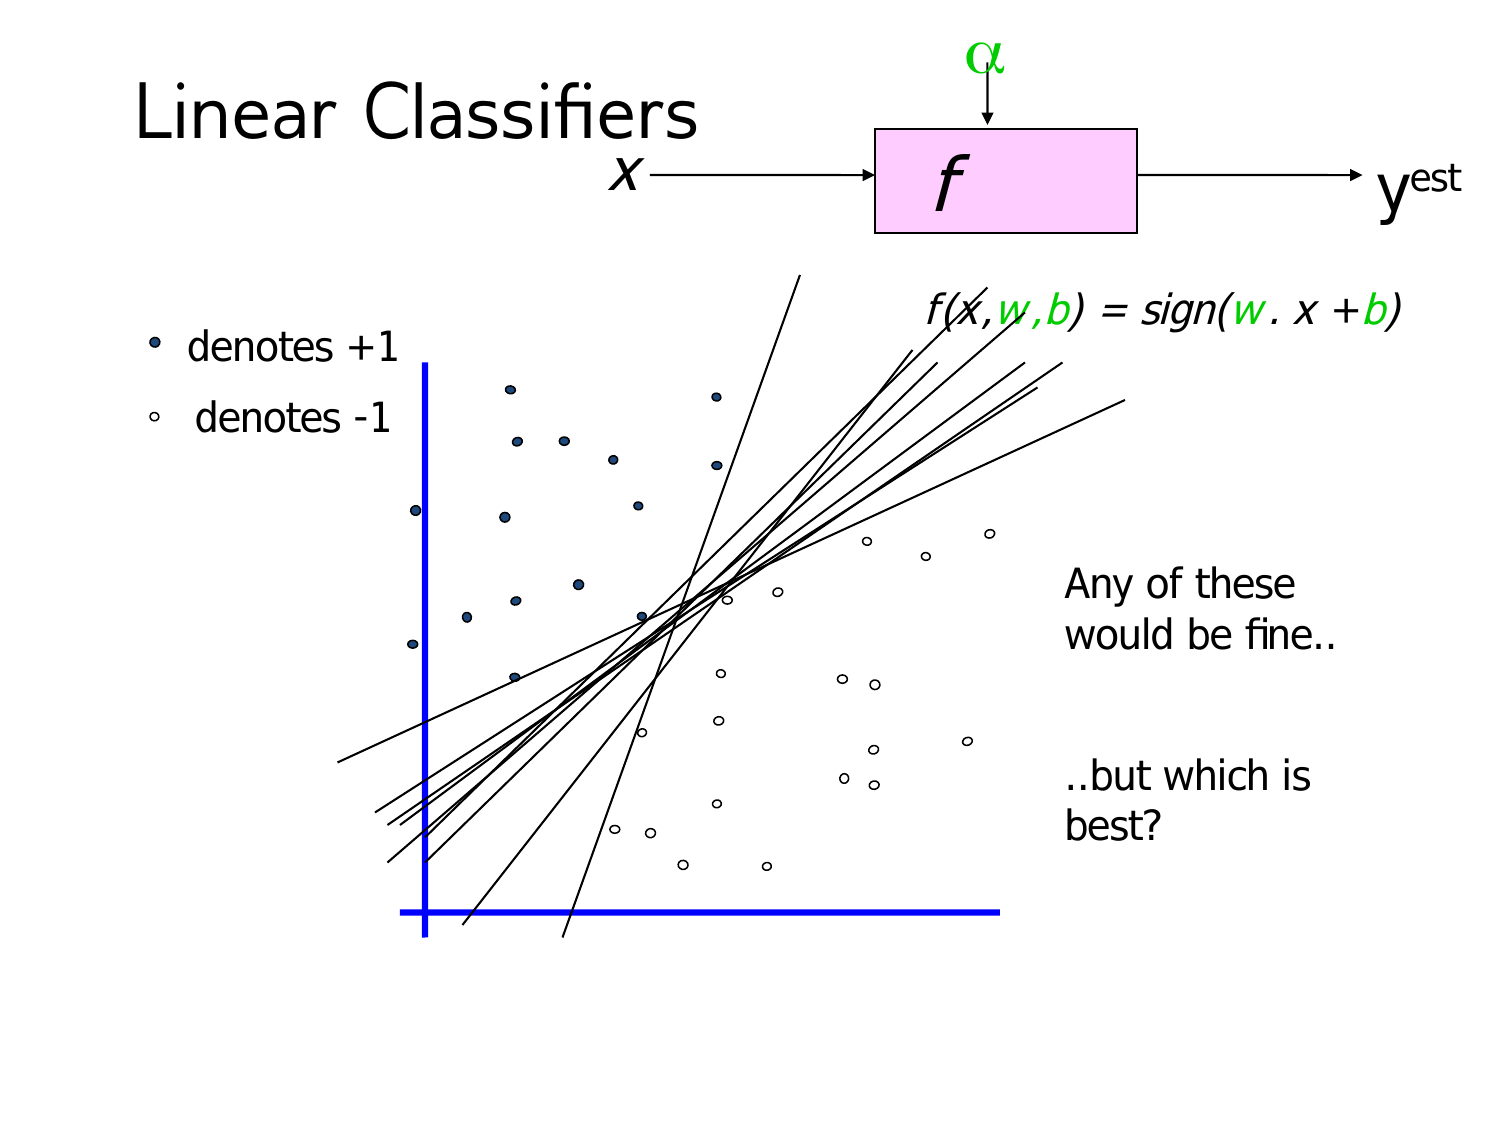

α
# Linear Classifiers

x
f
yest

f(x,w,b) = sign(w. x +b)

denotes +1
denotes -1

Any of these would be fine..

..but which is best?